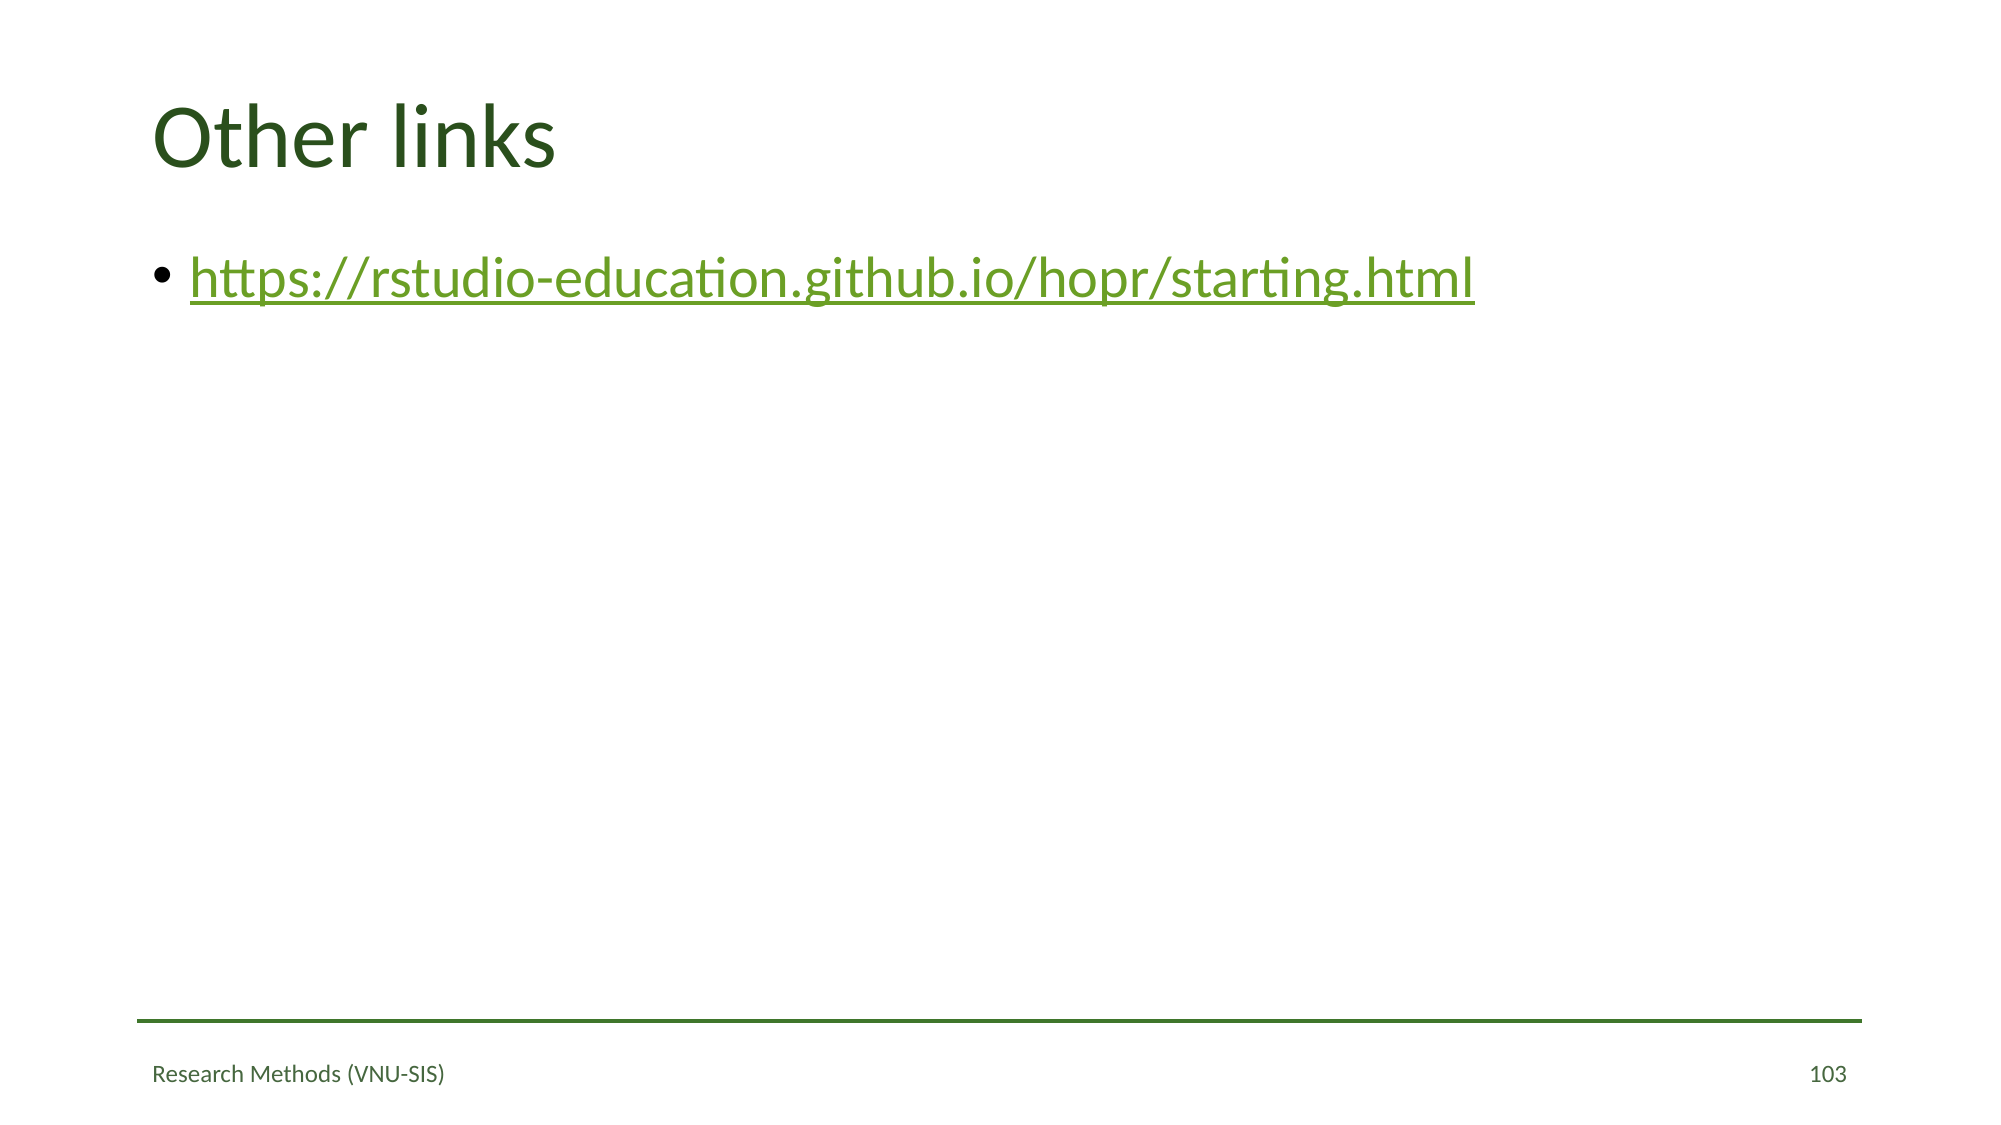

# Other links
https://rstudio-education.github.io/hopr/starting.html

103
Research Methods (VNU-SIS)